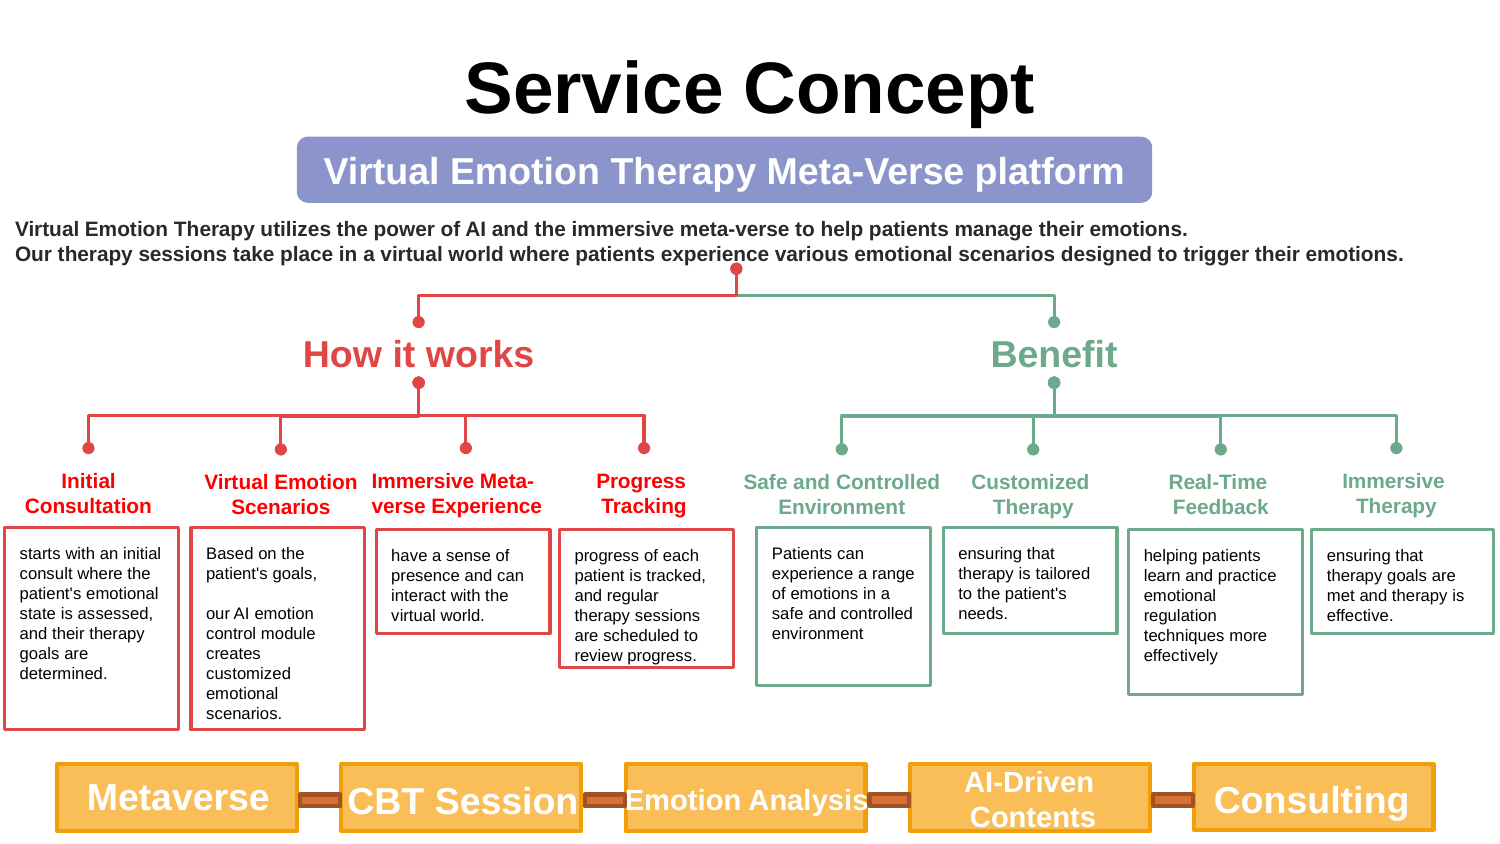

Service Concept
Virtual Emotion Therapy Meta-Verse platform
Virtual Emotion Therapy utilizes the power of AI and the immersive meta-verse to help patients manage their emotions.
Our therapy sessions take place in a virtual world where patients experience various emotional scenarios designed to trigger their emotions.
How it works
Benefit
Initial Consultation
starts with an initial consult where the patient's emotional state is assessed, and their therapy goals are determined.

Immersive Meta-verse Experience
Immersive
Therapy
Progress
Tracking
Safe and Controlled Environment
Patients can experience a range of emotions in a safe and controlled environment
Customized
Therapy

Real-Time
Feedback
Virtual Emotion Scenarios
ensuring that therapy is tailored to the patient's needs.
Based on the patient's goals,

our AI emotion control module creates customized emotional scenarios.
helping patients learn and practice emotional regulation techniques more effectively
ensuring that therapy goals are met and therapy is effective.
have a sense of presence and can interact with the virtual world.
progress of each patient is tracked, and regular therapy sessions are scheduled to review progress.
Consulting

Metaverse
Emotion Analysis
AI-Driven
Contents
CBT Session